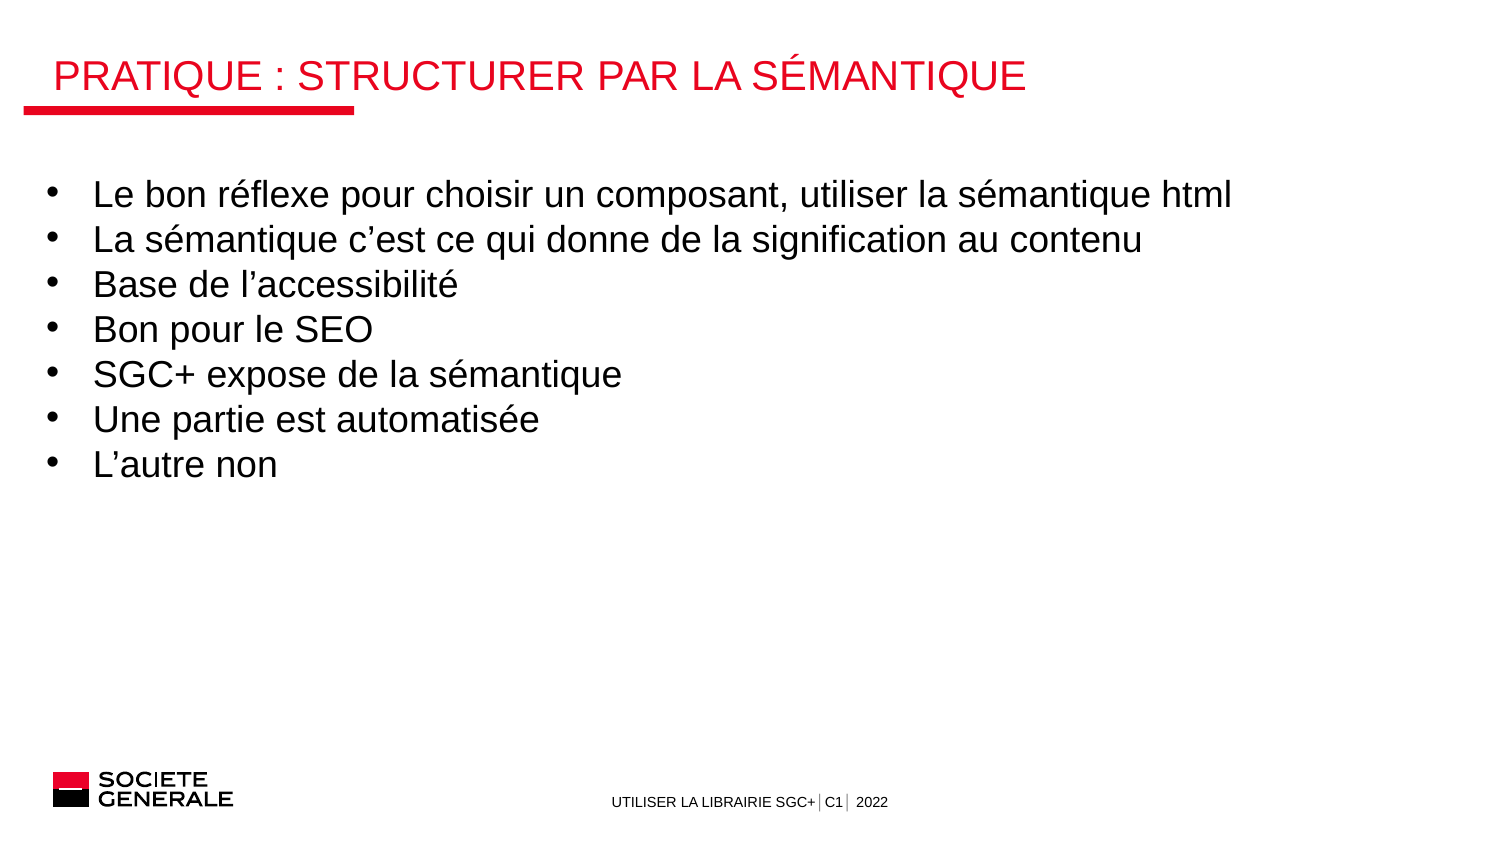

# Pratique : Structurer par la sémantique
Le bon réflexe pour choisir un composant, utiliser la sémantique html
La sémantique c’est ce qui donne de la signification au contenu
Base de l’accessibilité
Bon pour le SEO
SGC+ expose de la sémantique
Une partie est automatisée
L’autre non